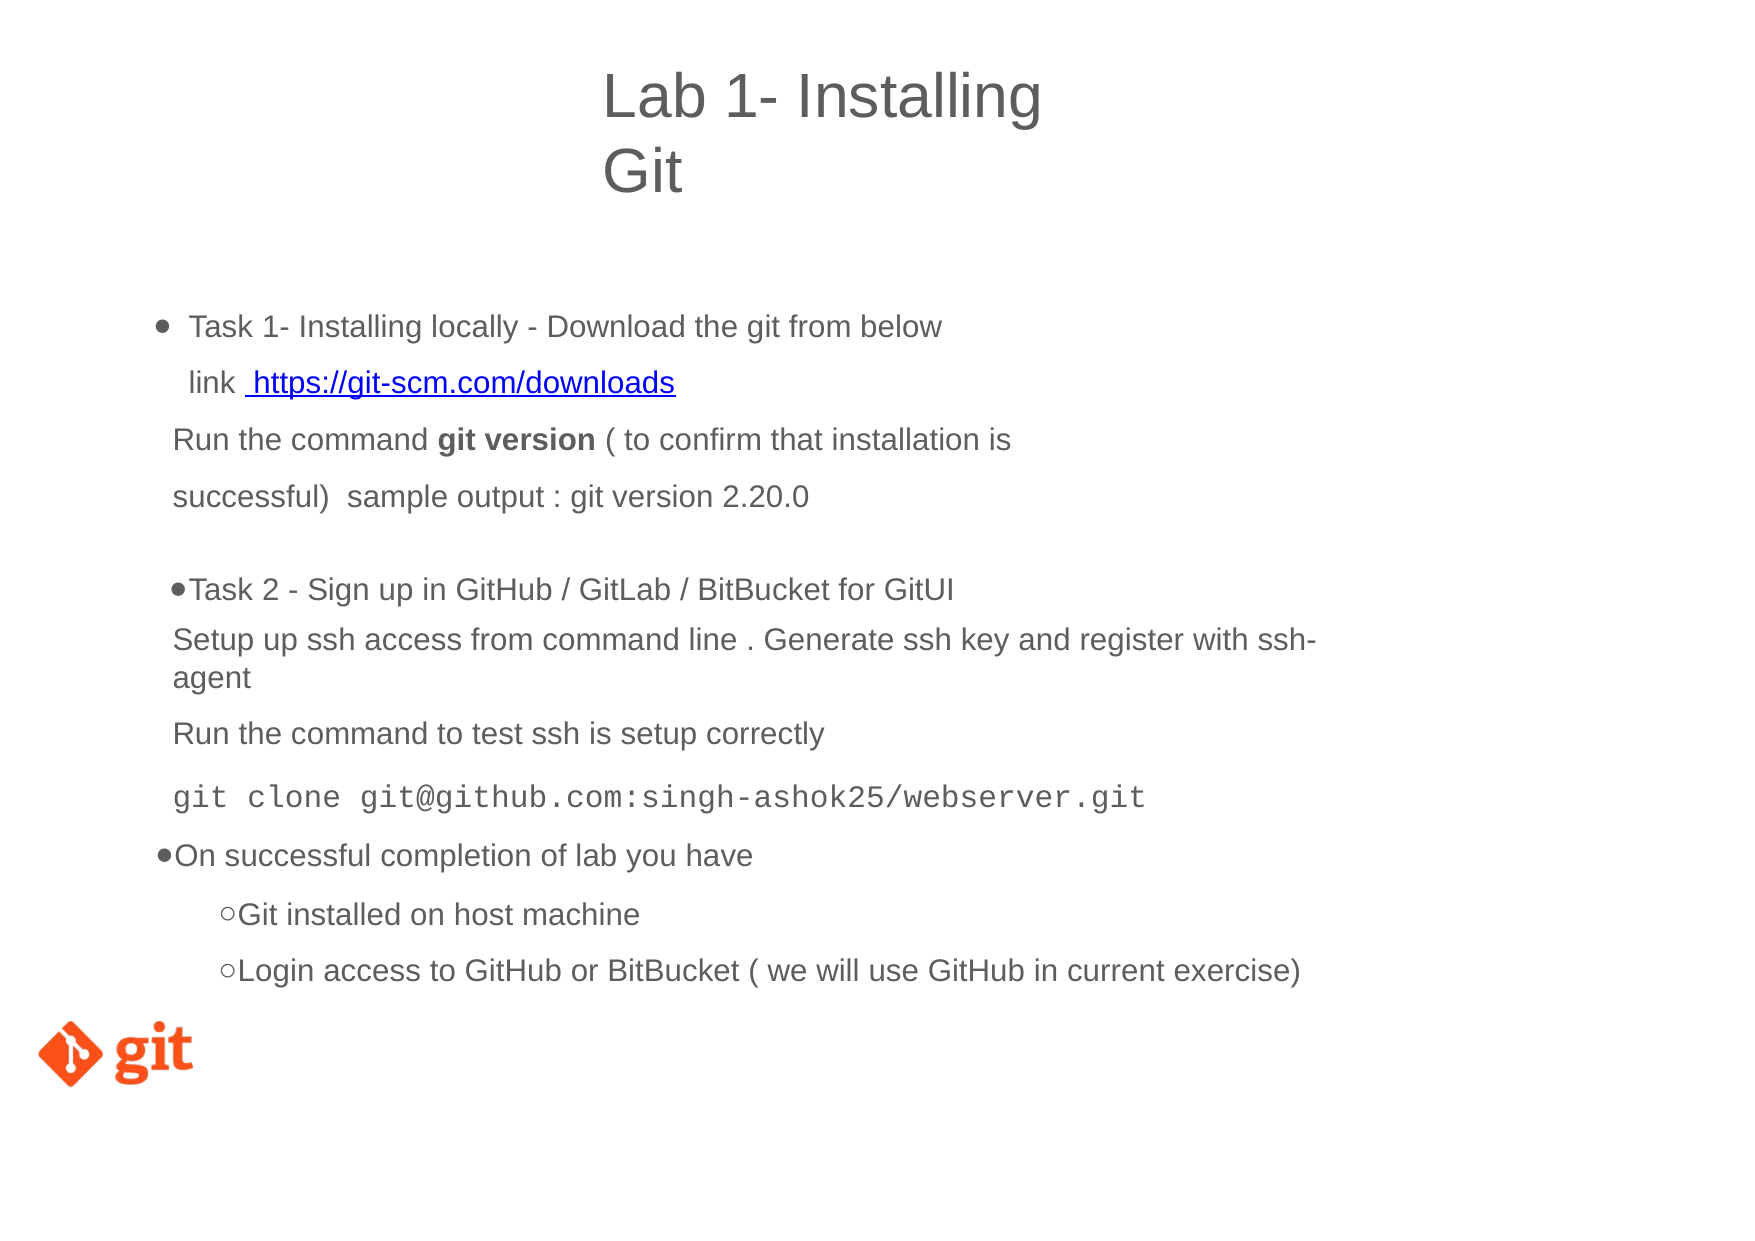

# Lab 1- Installing Git
Task 1- Installing locally - Download the git from below link  https://git-scm.com/downloads
Run the command git version ( to conﬁrm that installation is successful)  sample output : git version 2.20.0

Task 2 - Sign up in GitHub / GitLab / BitBucket for GitUI
Setup up ssh access from command line . Generate ssh key and register with ssh-agent
Run the command to test ssh is setup correctly
git clone git@github.com:singh-ashok25/webserver.git
On successful completion of lab you have
Git installed on host machine
Login access to GitHub or BitBucket ( we will use GitHub in current exercise)